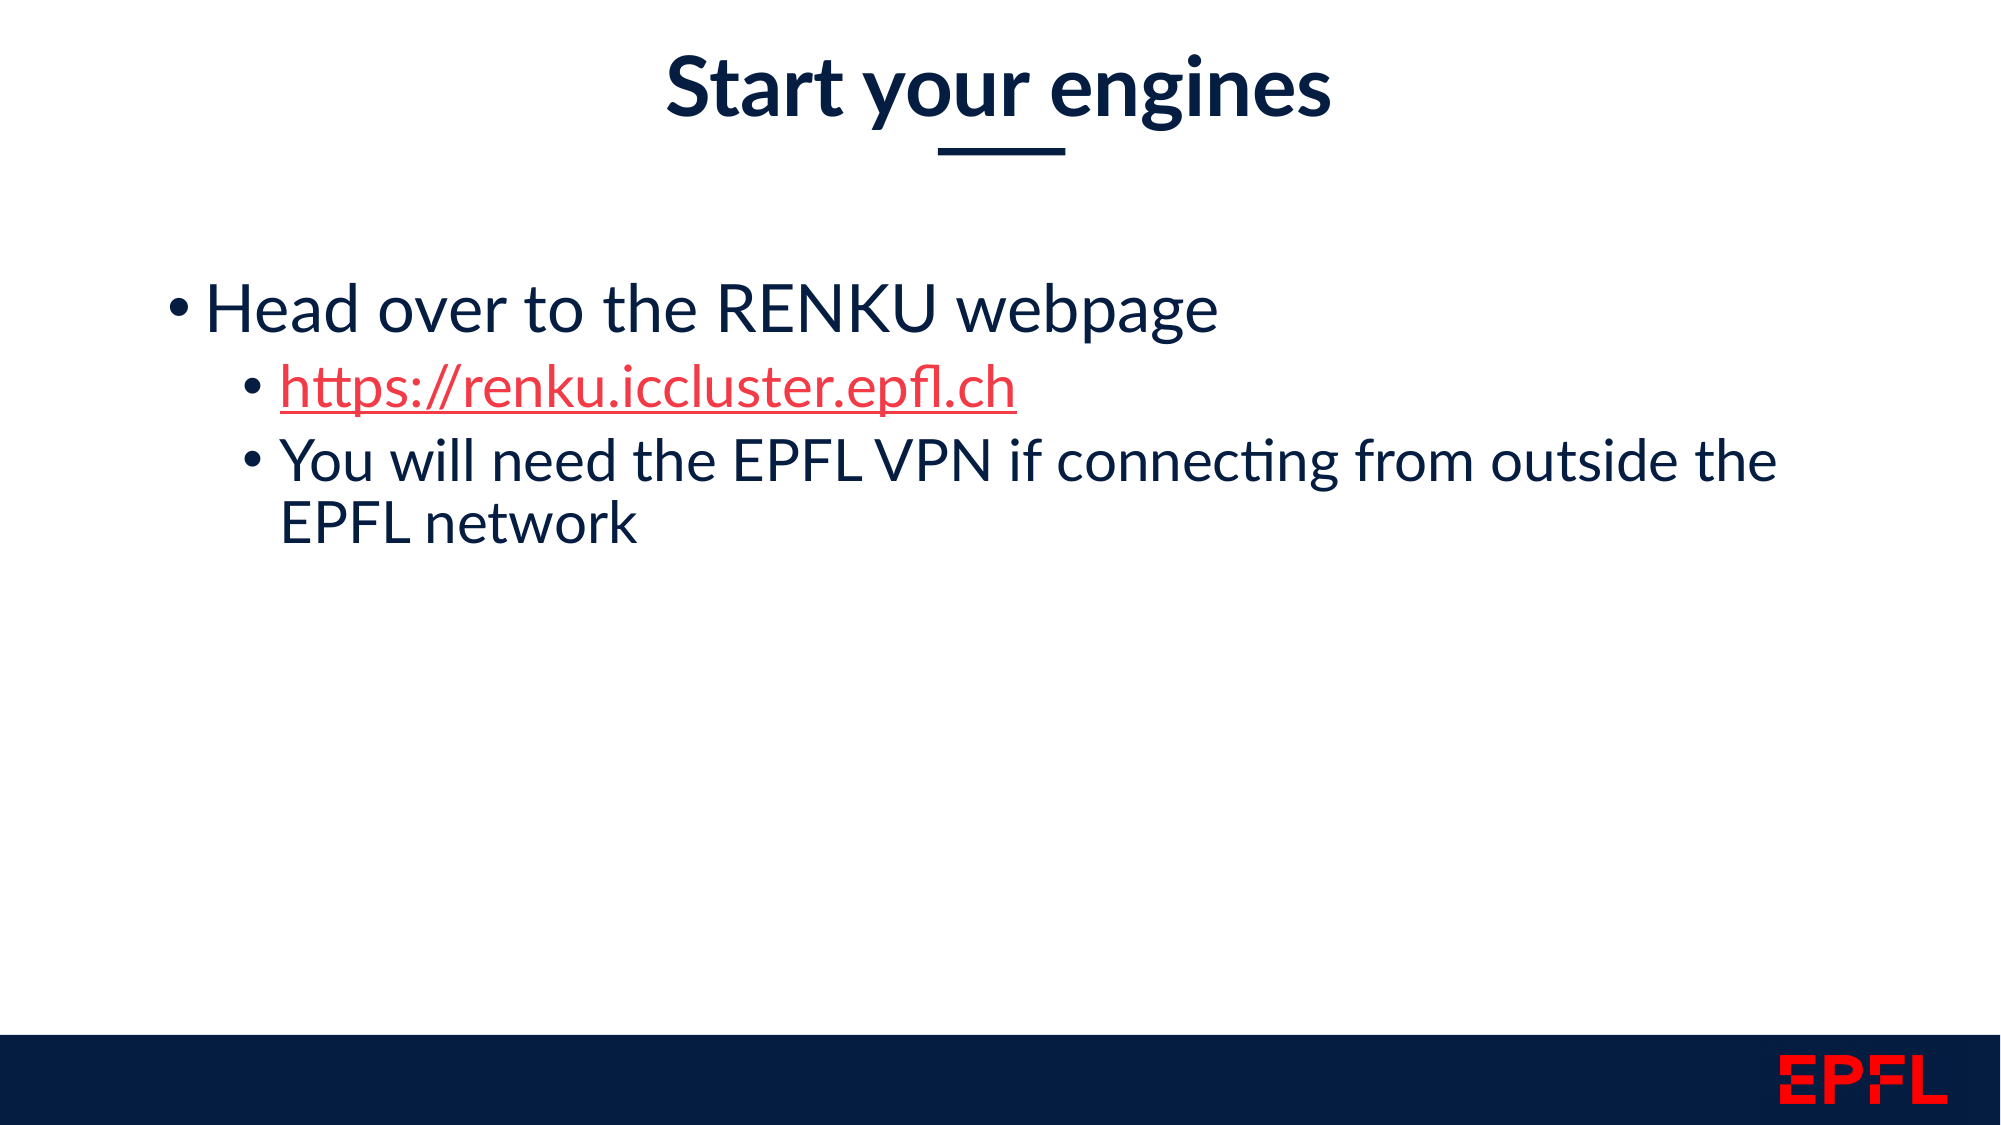

Start your engines

Head over to the RENKU webpage
https://renku.iccluster.epfl.ch
You will need the EPFL VPN if connecting from outside the EPFL network